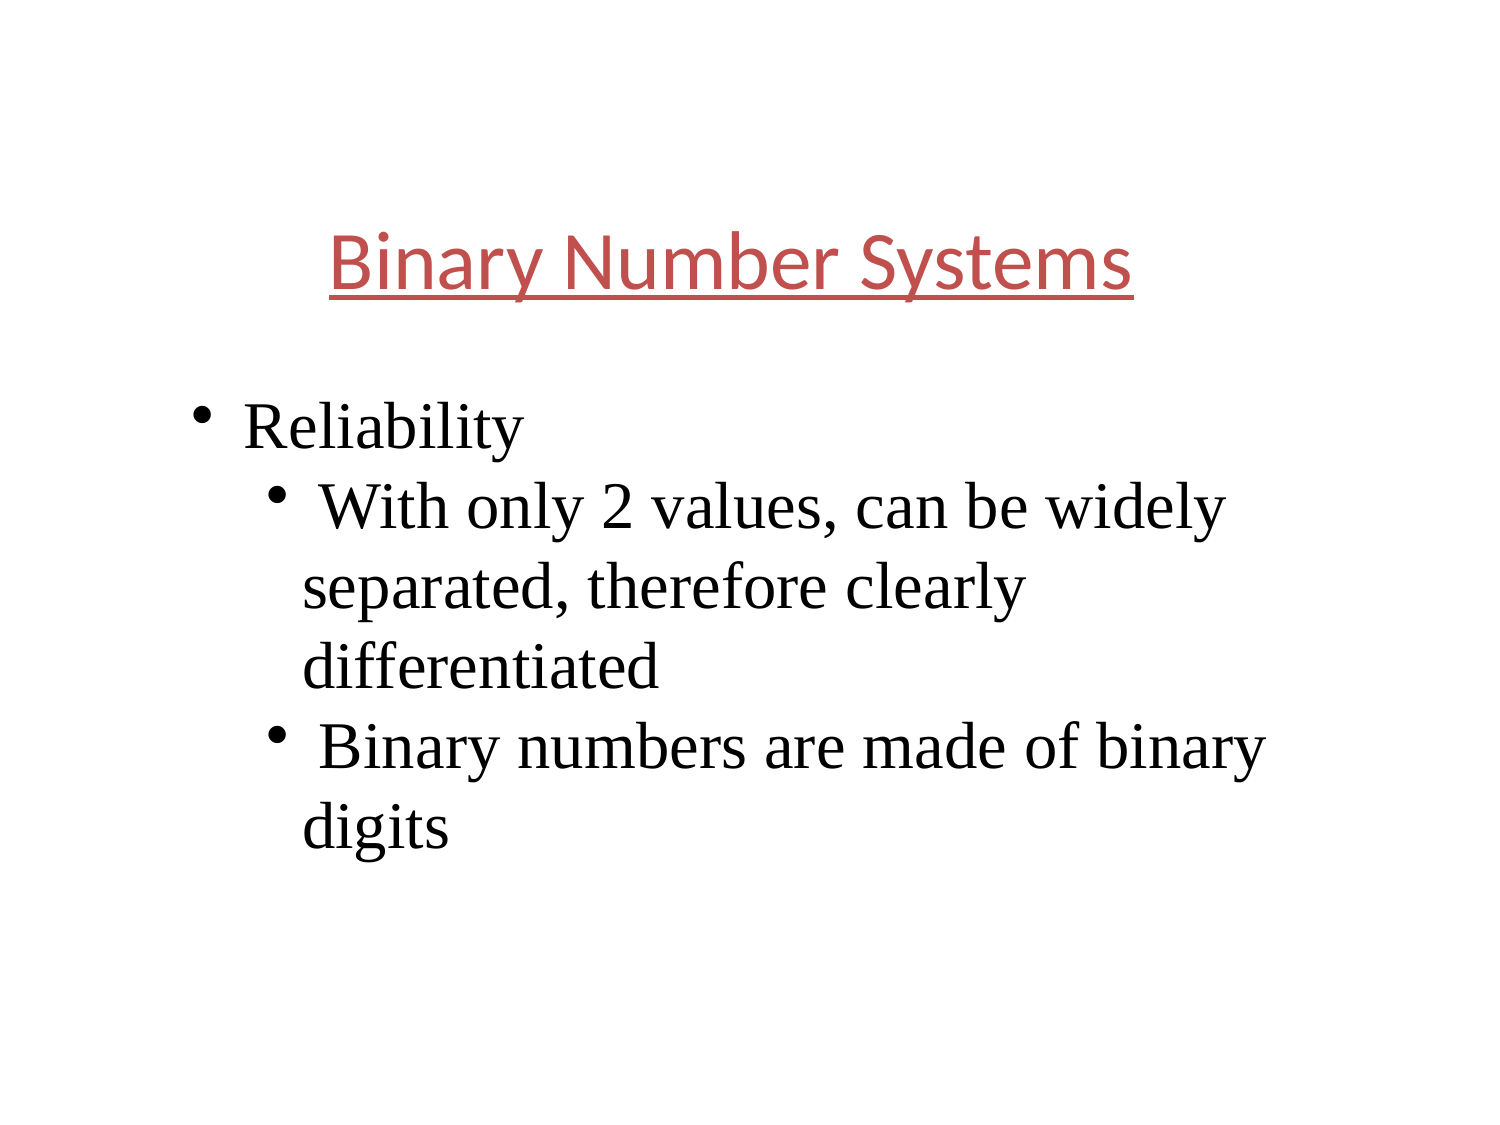

Binary Number Systems
 Reliability
 With only 2 values, can be widely separated, therefore clearly differentiated
 Binary numbers are made of binary digits